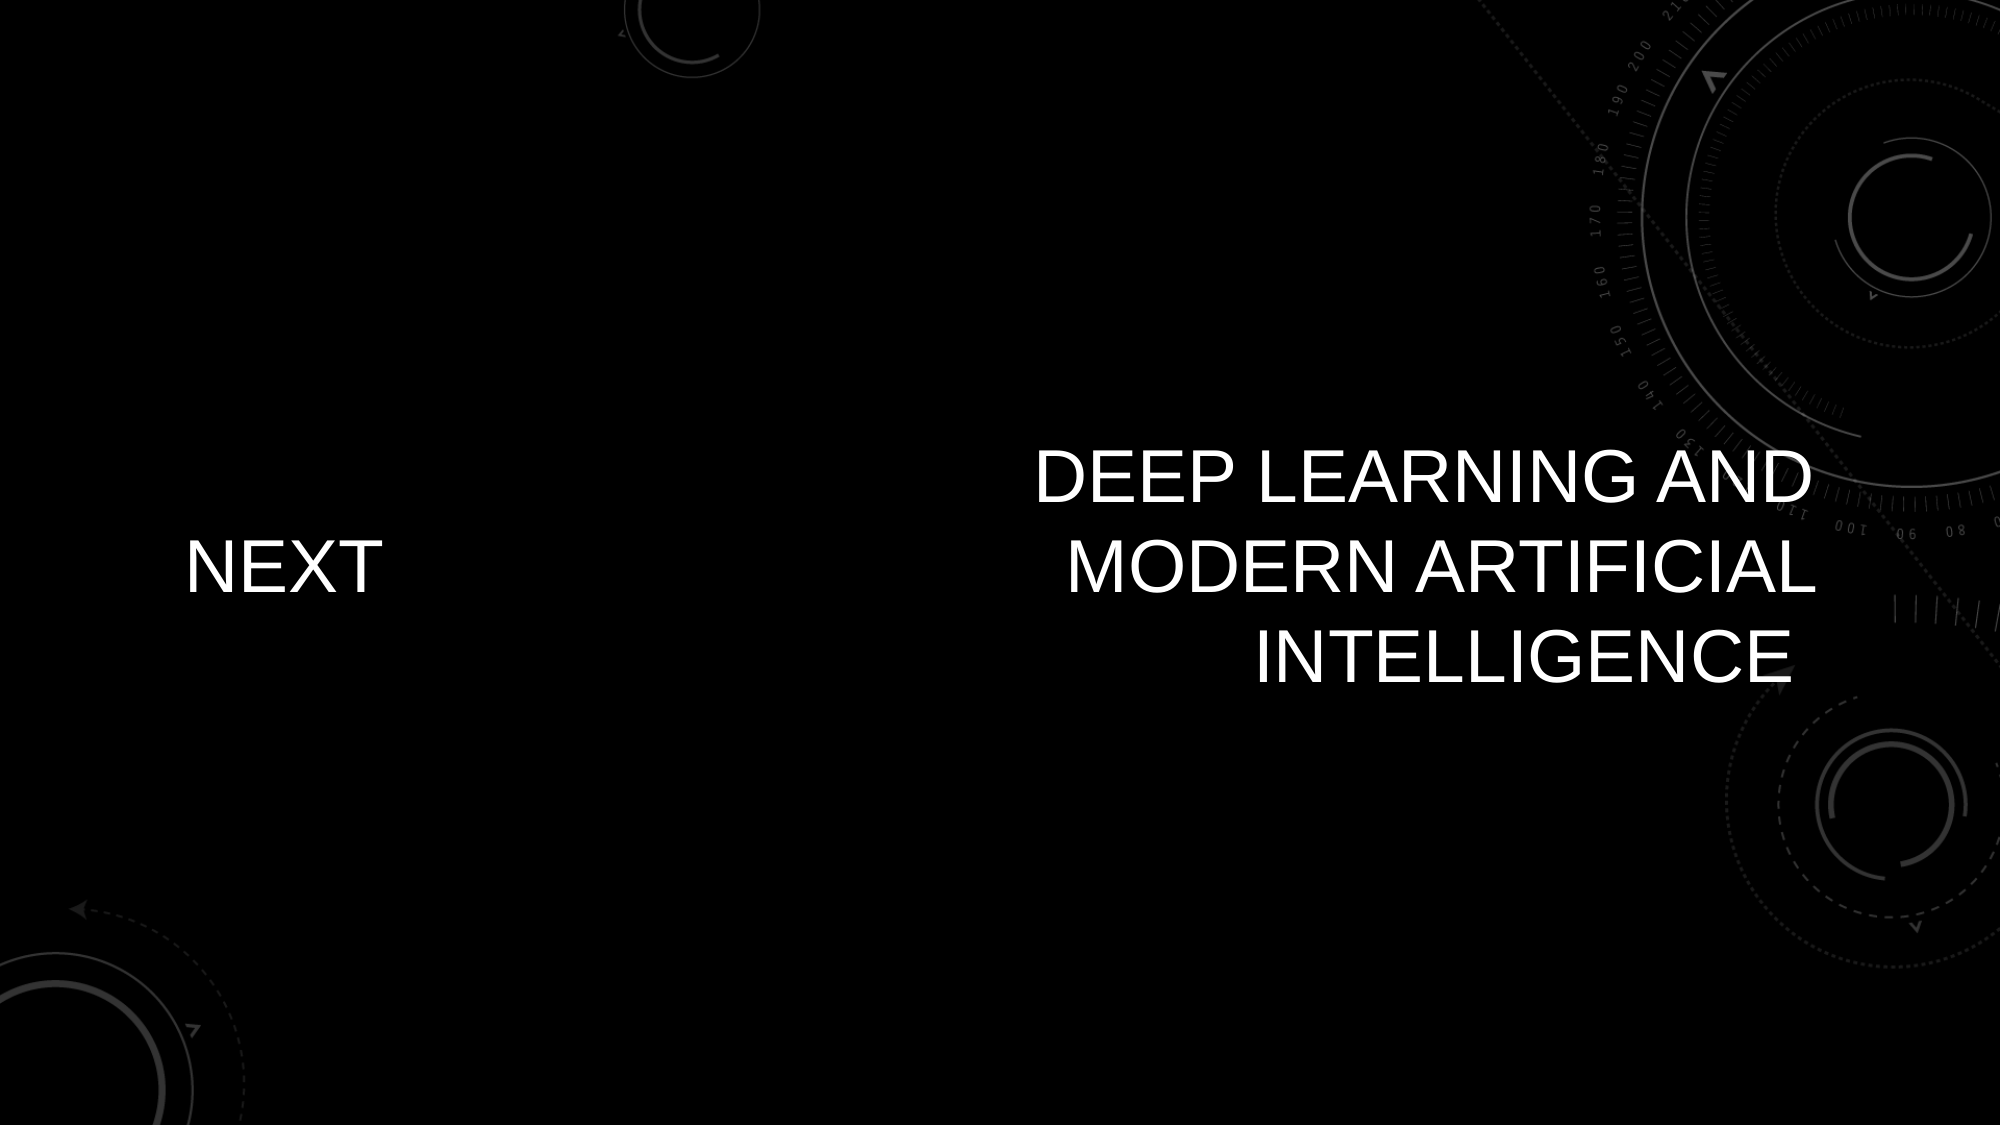

next
# deep learning and modern artificial intelligence